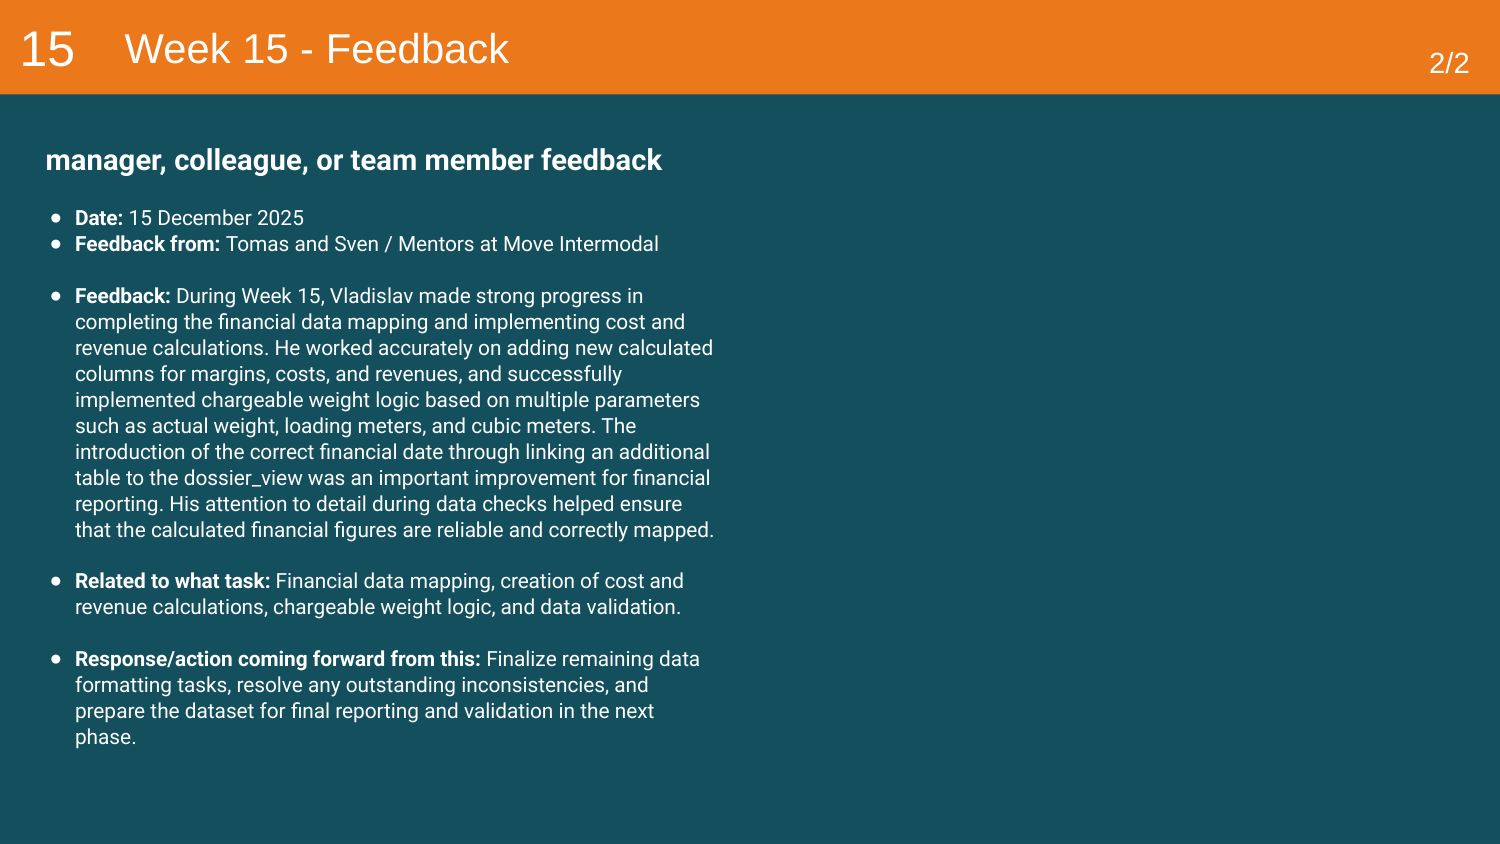

15
# Week 15 - Feedback
2/2
manager, colleague, or team member feedback
Date: 15 December 2025
Feedback from: Tomas and Sven / Mentors at Move Intermodal

Feedback: During Week 15, Vladislav made strong progress in completing the financial data mapping and implementing cost and revenue calculations. He worked accurately on adding new calculated columns for margins, costs, and revenues, and successfully implemented chargeable weight logic based on multiple parameters such as actual weight, loading meters, and cubic meters. The introduction of the correct financial date through linking an additional table to the dossier_view was an important improvement for financial reporting. His attention to detail during data checks helped ensure that the calculated financial figures are reliable and correctly mapped.

Related to what task: Financial data mapping, creation of cost and revenue calculations, chargeable weight logic, and data validation.

Response/action coming forward from this: Finalize remaining data formatting tasks, resolve any outstanding inconsistencies, and prepare the dataset for final reporting and validation in the next phase.